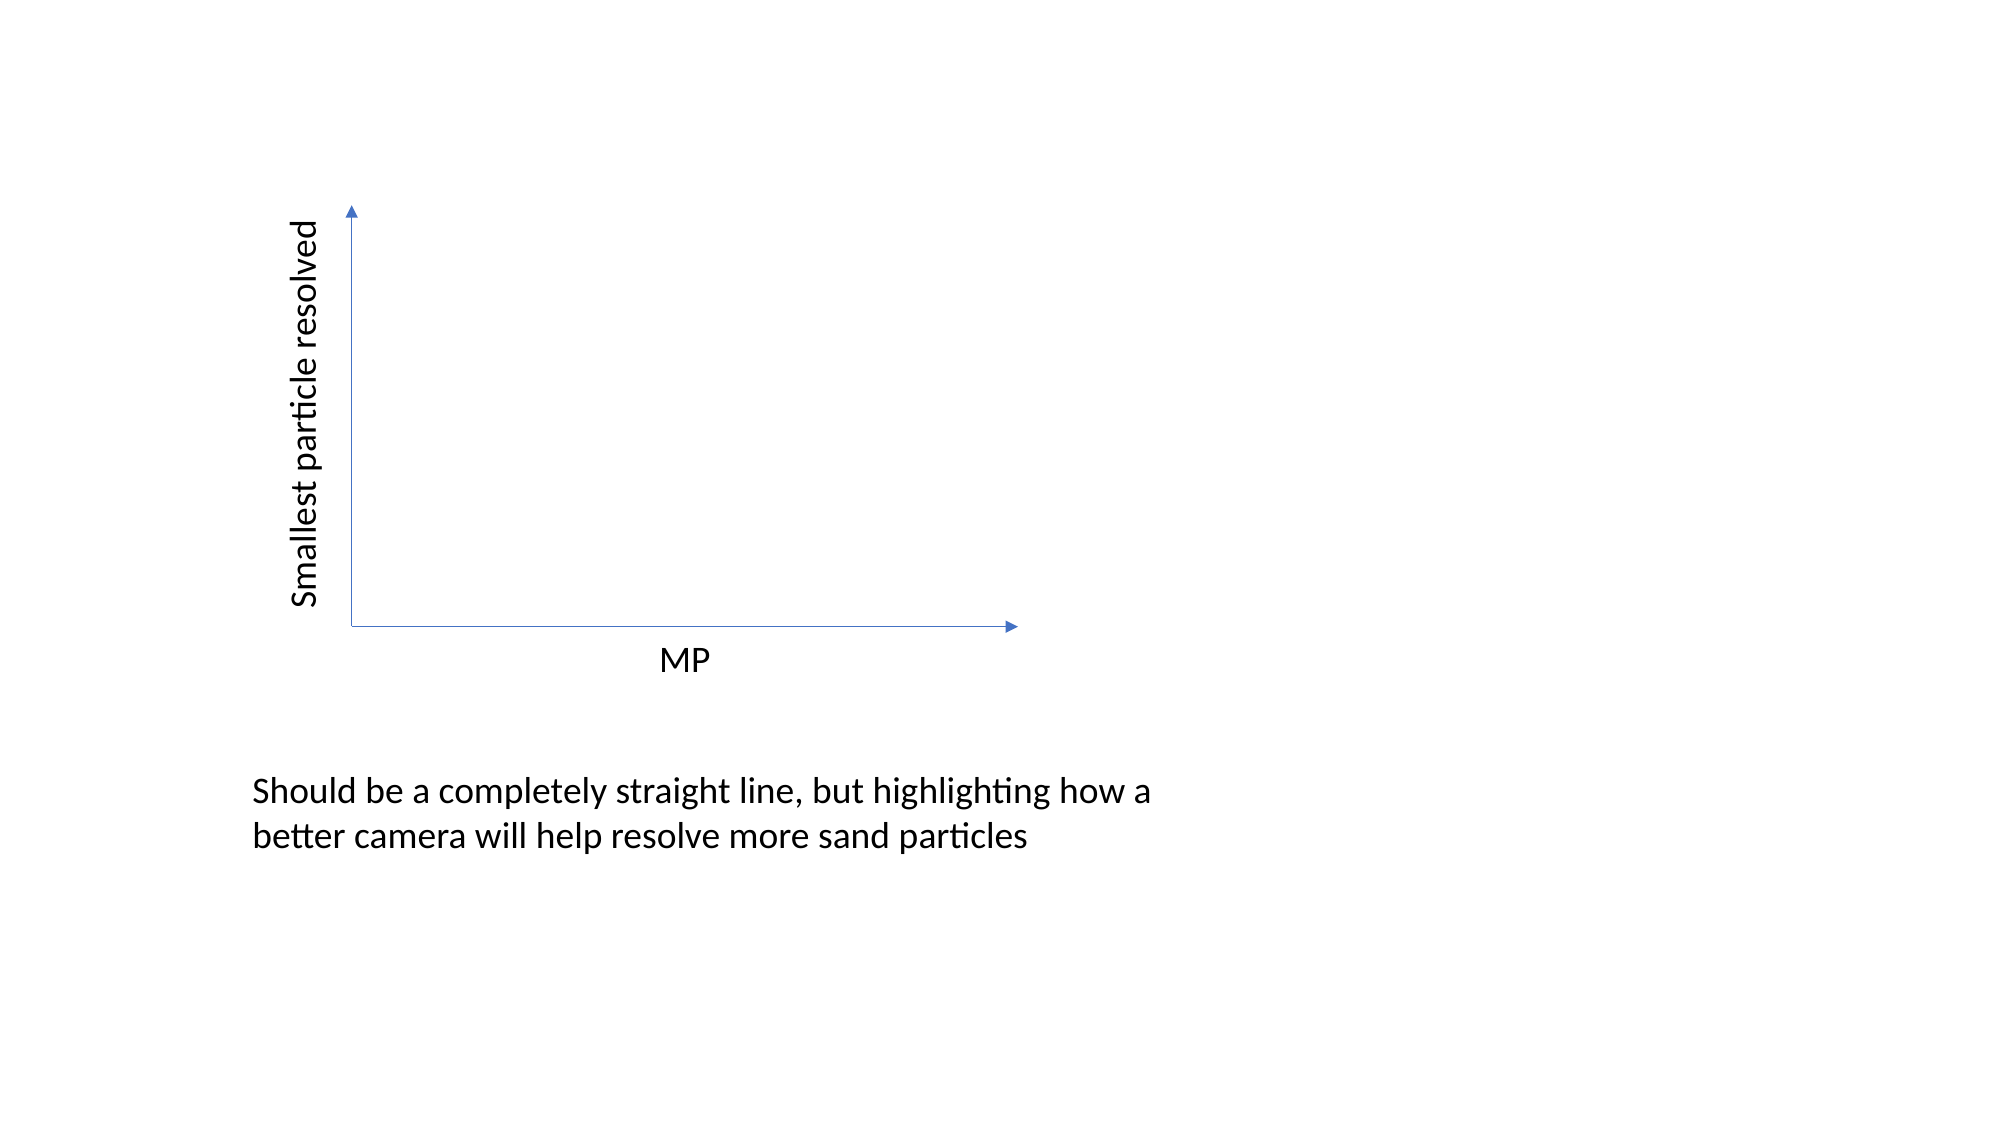

Smallest particle resolved
MP
Should be a completely straight line, but highlighting how a better camera will help resolve more sand particles